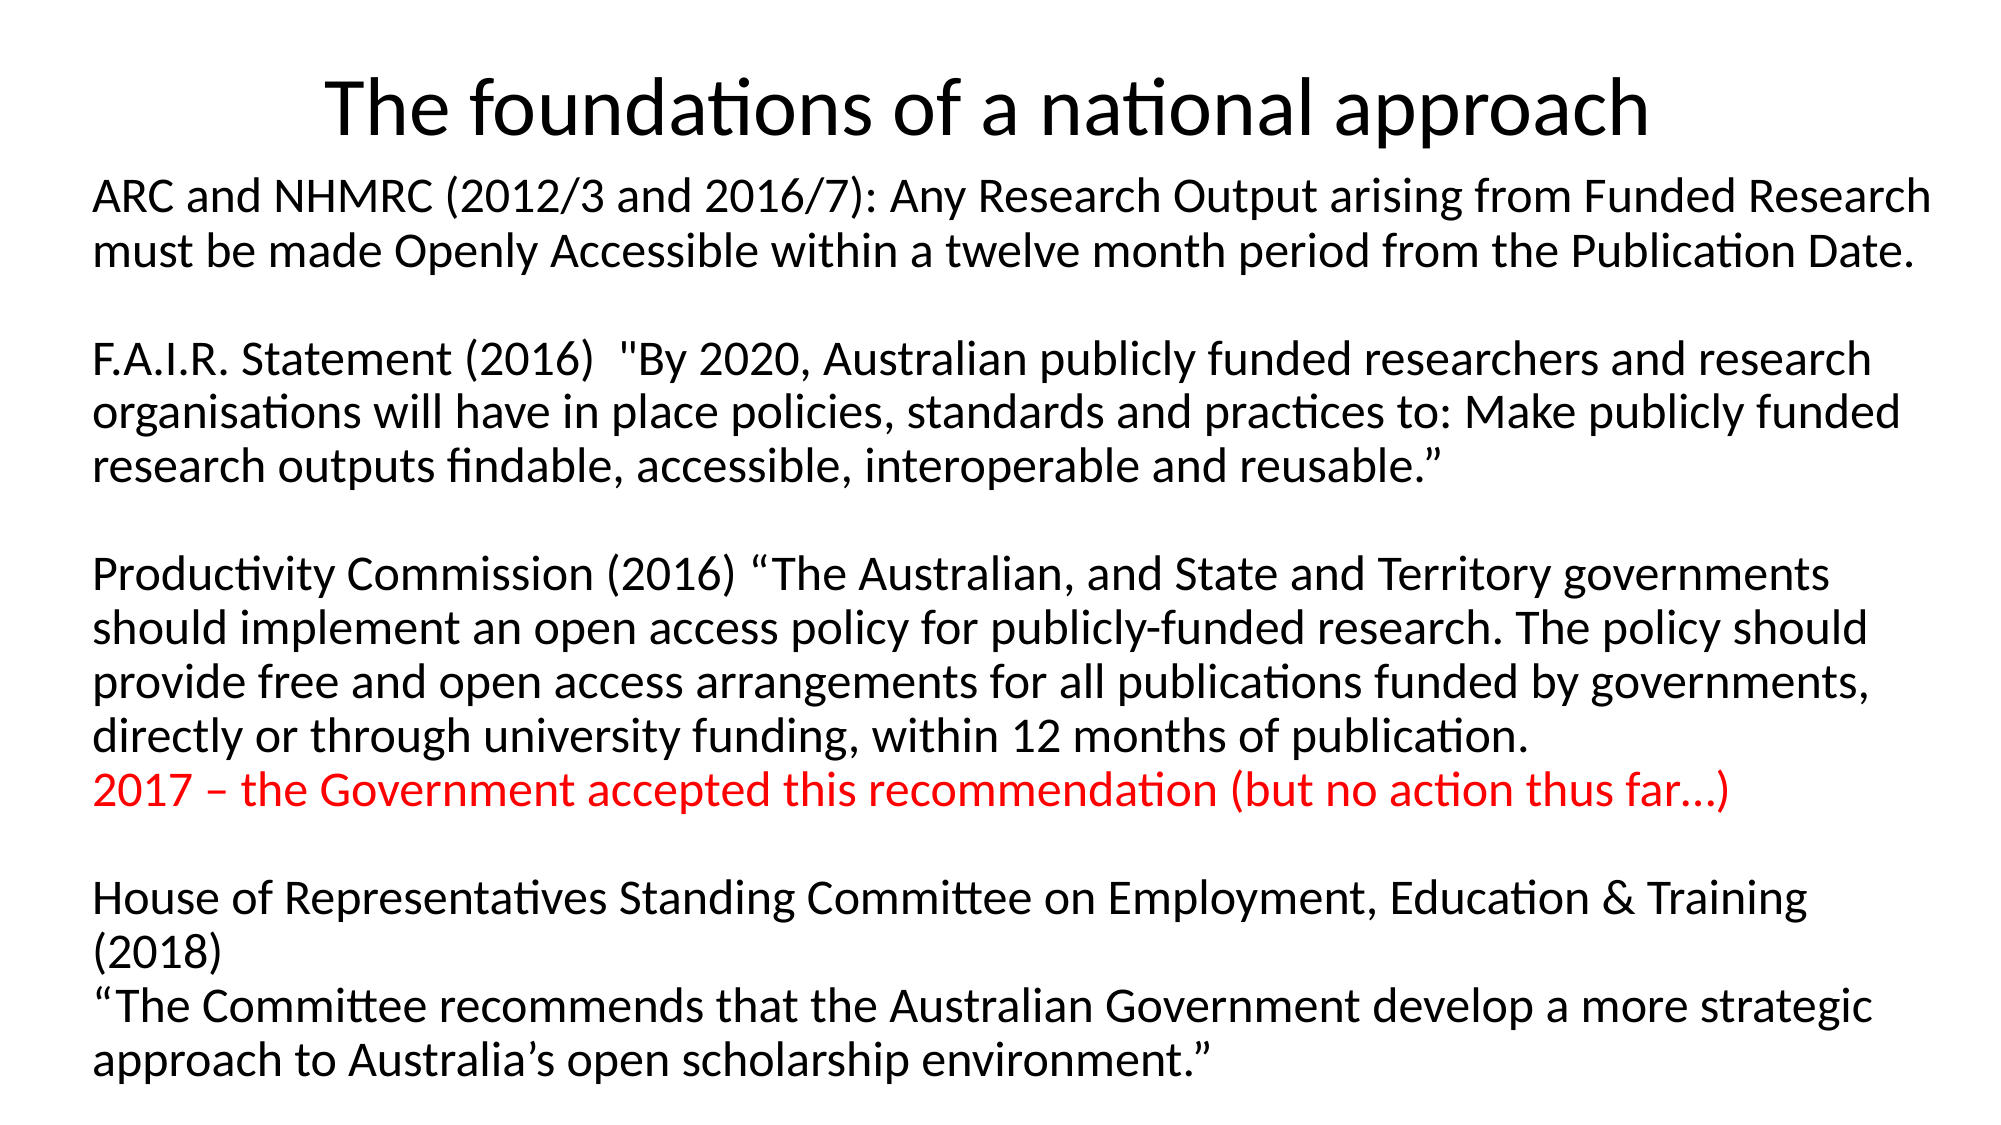

The foundations of a national approach
# ARC and NHMRC (2012/3 and 2016/7): Any Research Output arising from Funded Research must be made Openly Accessible within a twelve month period from the Publication Date. F.A.I.R. Statement (2016)  "By 2020, Australian publicly funded researchers and research organisations will have in place policies, standards and practices to: Make publicly funded research outputs findable, accessible, interoperable and reusable.” Productivity Commission (2016) “The Australian, and State and Territory governments should implement an open access policy for publicly-funded research. The policy should provide free and open access arrangements for all publications funded by governments, directly or through university funding, within 12 months of publication. 2017 – the Government accepted this recommendation (but no action thus far…) House of Representatives Standing Committee on Employment, Education & Training (2018) “The Committee recommends that the Australian Government develop a more strategic approach to Australia’s open scholarship environment.”